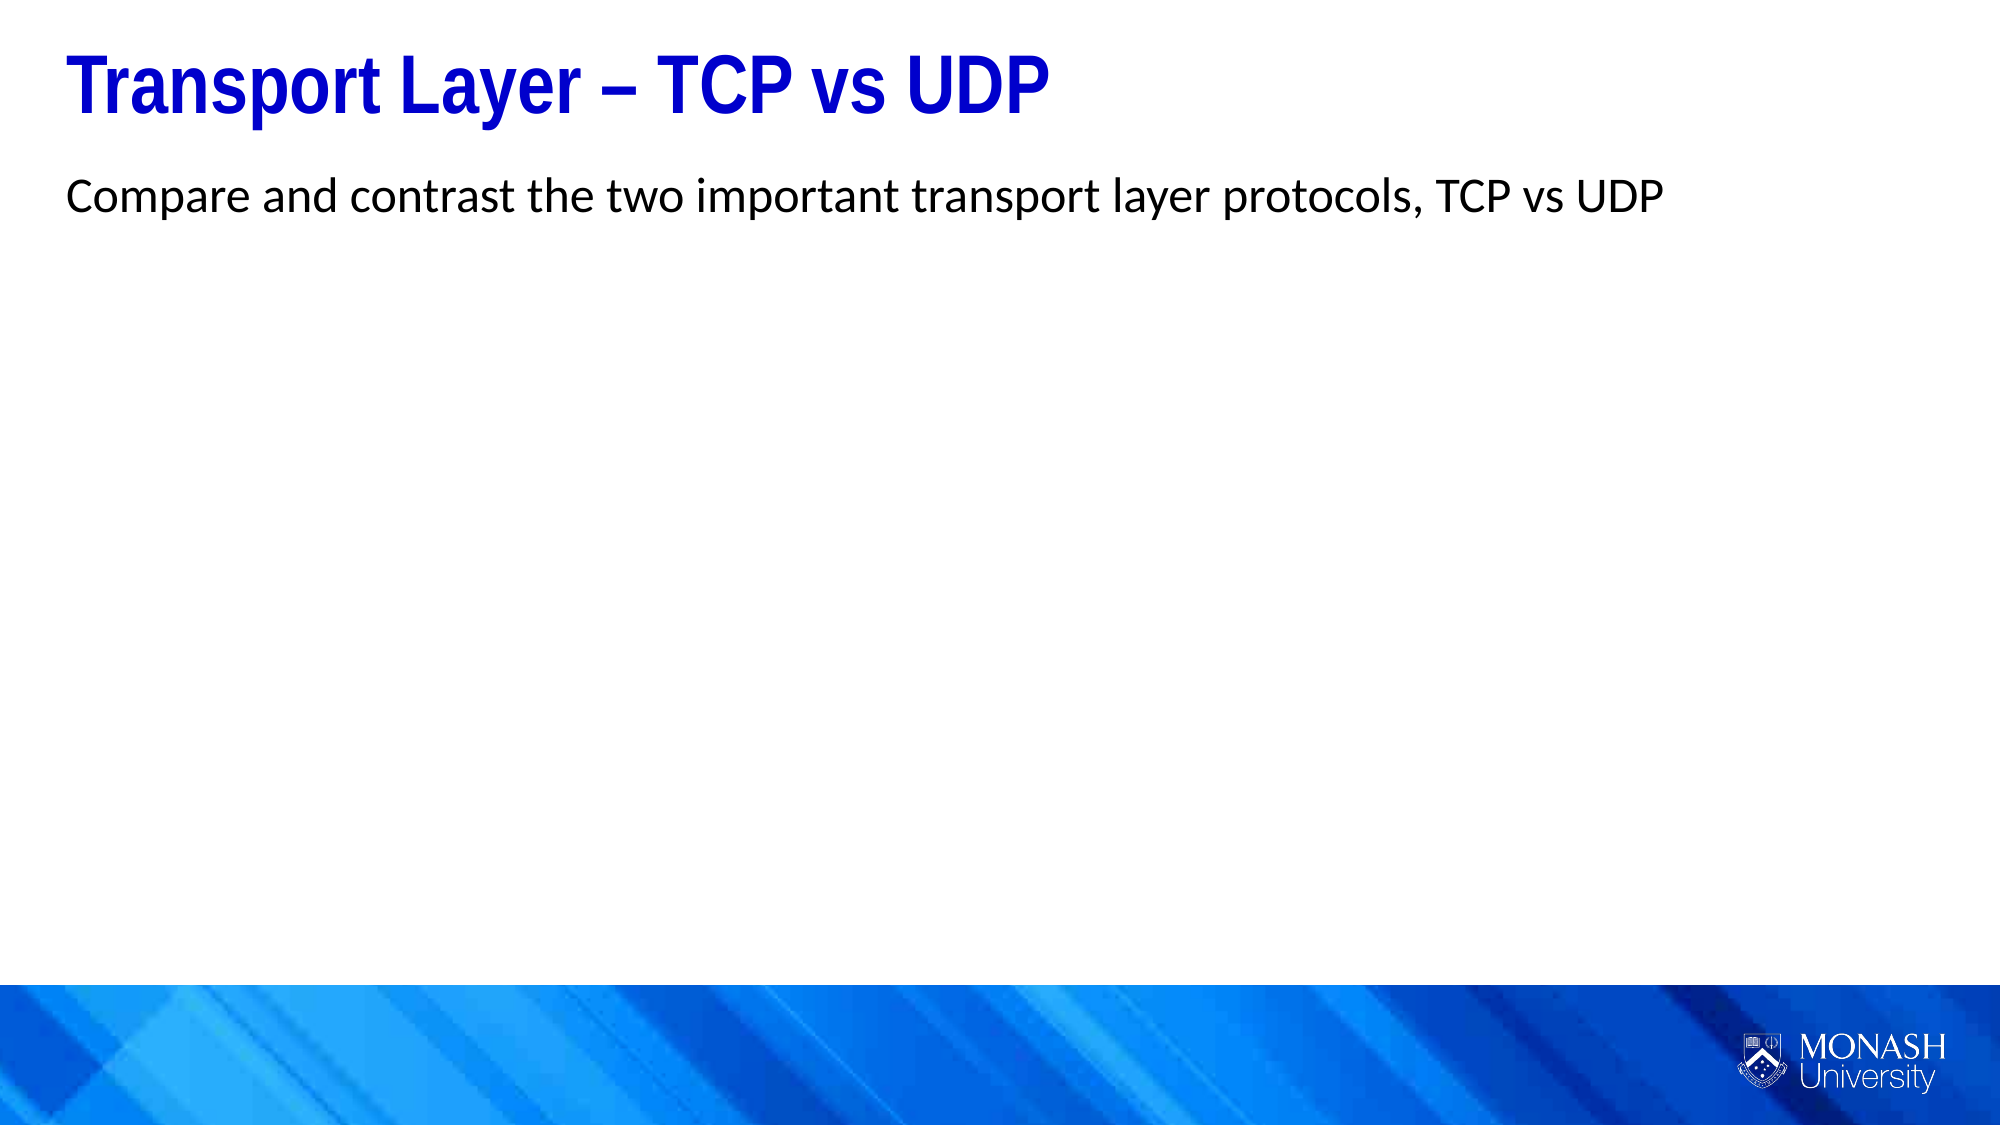

Transport Layer – TCP vs UDP
Compare and contrast the two important transport layer protocols, TCP vs UDP